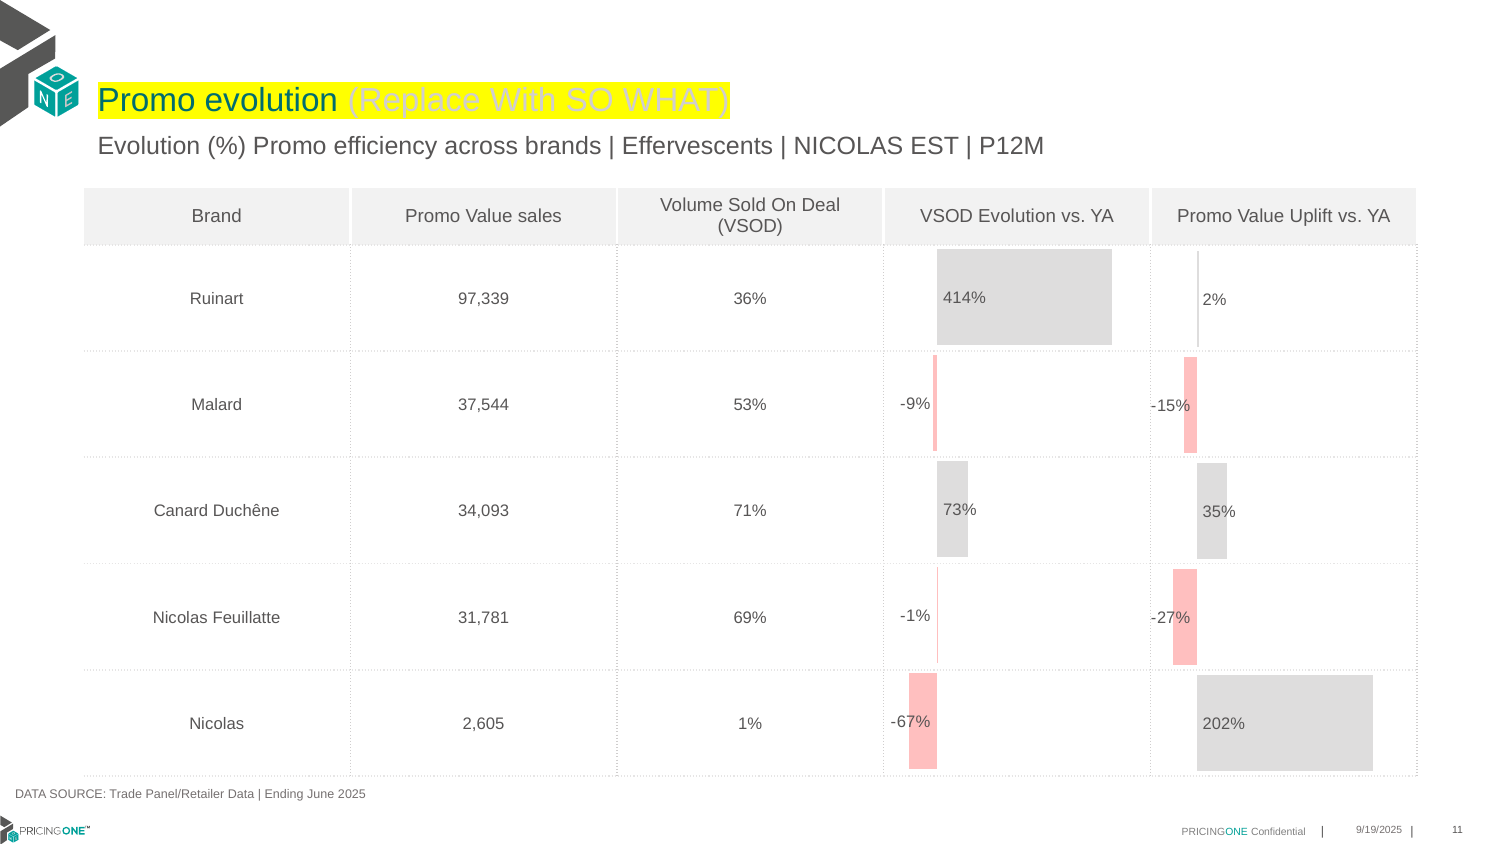

# Promo evolution (Replace With SO WHAT)
Evolution (%) Promo efficiency across brands | Effervescents | NICOLAS EST | P12M
| Brand | Promo Value sales | Volume Sold On Deal (VSOD) | VSOD Evolution vs. YA | Promo Value Uplift vs. YA |
| --- | --- | --- | --- | --- |
| Ruinart | 97,339 | 36% |  |  |
| Malard | 37,544 | 53% |  |  |
| Canard Duchêne | 34,093 | 71% |  |  |
| Nicolas Feuillatte | 31,781 | 69% |  |  |
| Nicolas | 2,605 | 1% |  |  |

### Chart

| Category | VSOD Evaluation vs YA |
|---|---|
| Ruinart | 4.143 |
| Malard | -0.08599999999999997 |
| Canard Duchêne | 0.732 |
| Nicolas Feuillatte | -0.014000000000000012 |
| Nicolas | -0.667 |

### Chart

| Category | Promo Value Uplift vs YA |
|---|---|
| Ruinart | 0.022646106110201902 |
| Malard | -0.14517892318475623 |
| Canard Duchêne | 0.3503647917178978 |
| Nicolas Feuillatte | -0.2720454390091832 |
| Nicolas | 2.0229442306111025 |
DATA SOURCE: Trade Panel/Retailer Data | Ending June 2025

9/19/2025
11